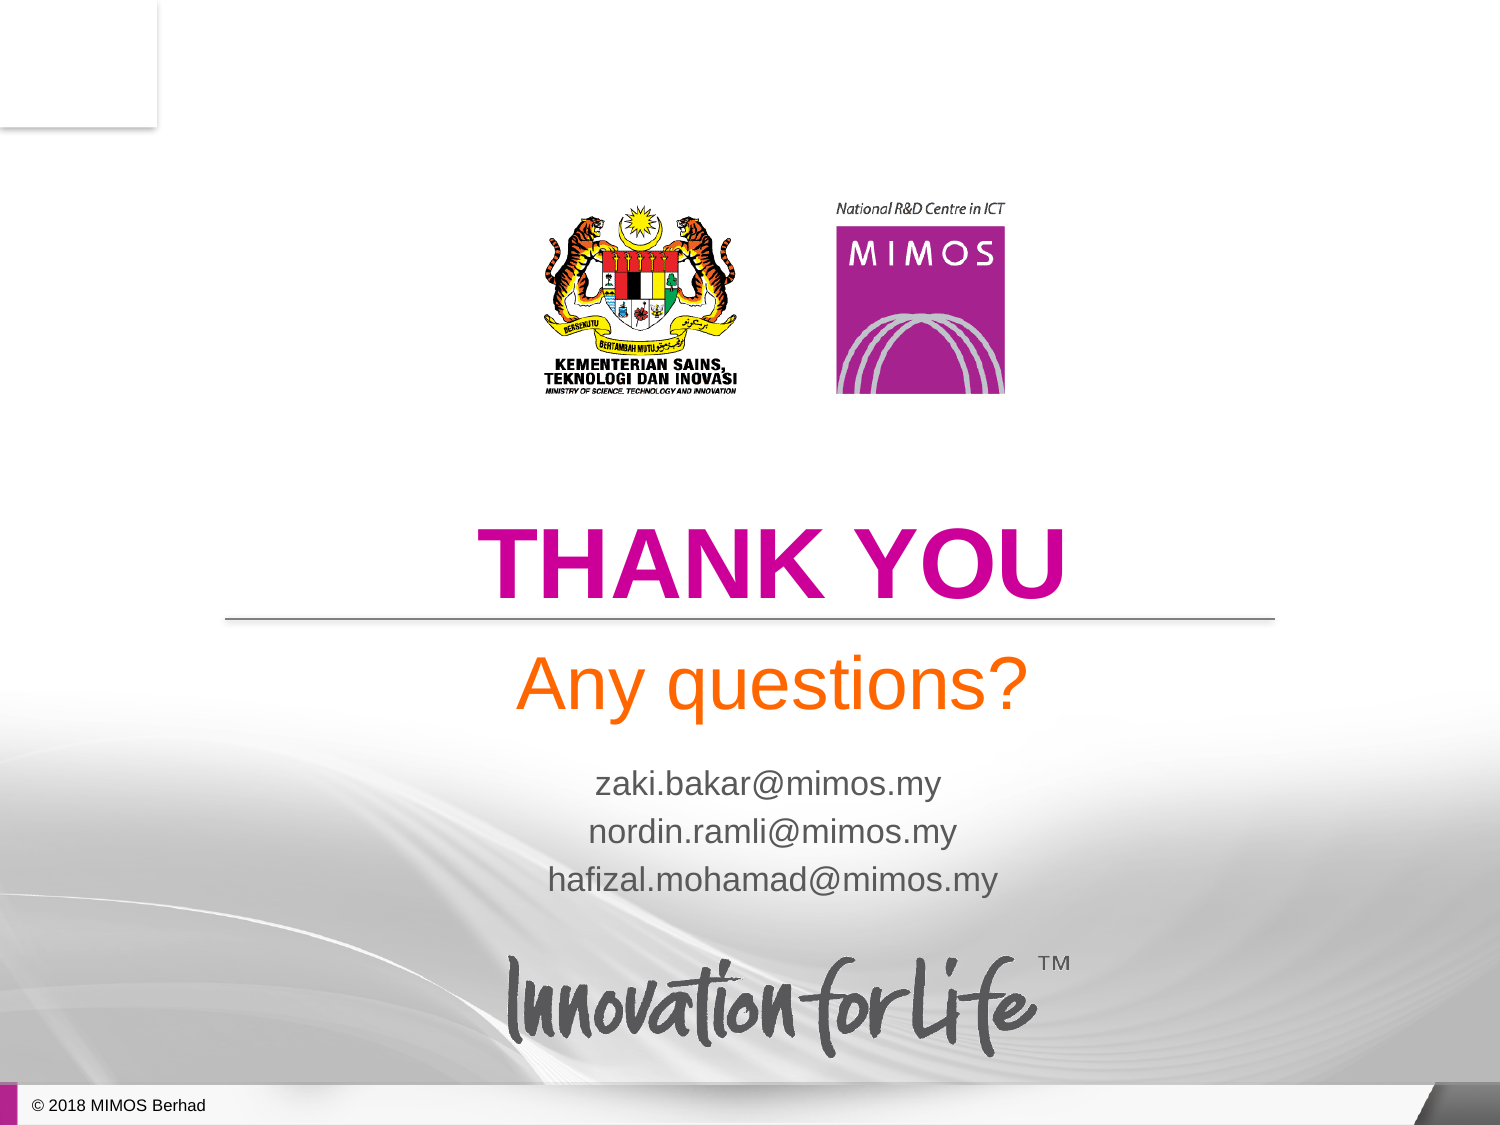

# THANK YOU
Any questions?
zaki.bakar@mimos.my
nordin.ramli@mimos.my
hafizal.mohamad@mimos.my
© 2018 MIMOS Berhad